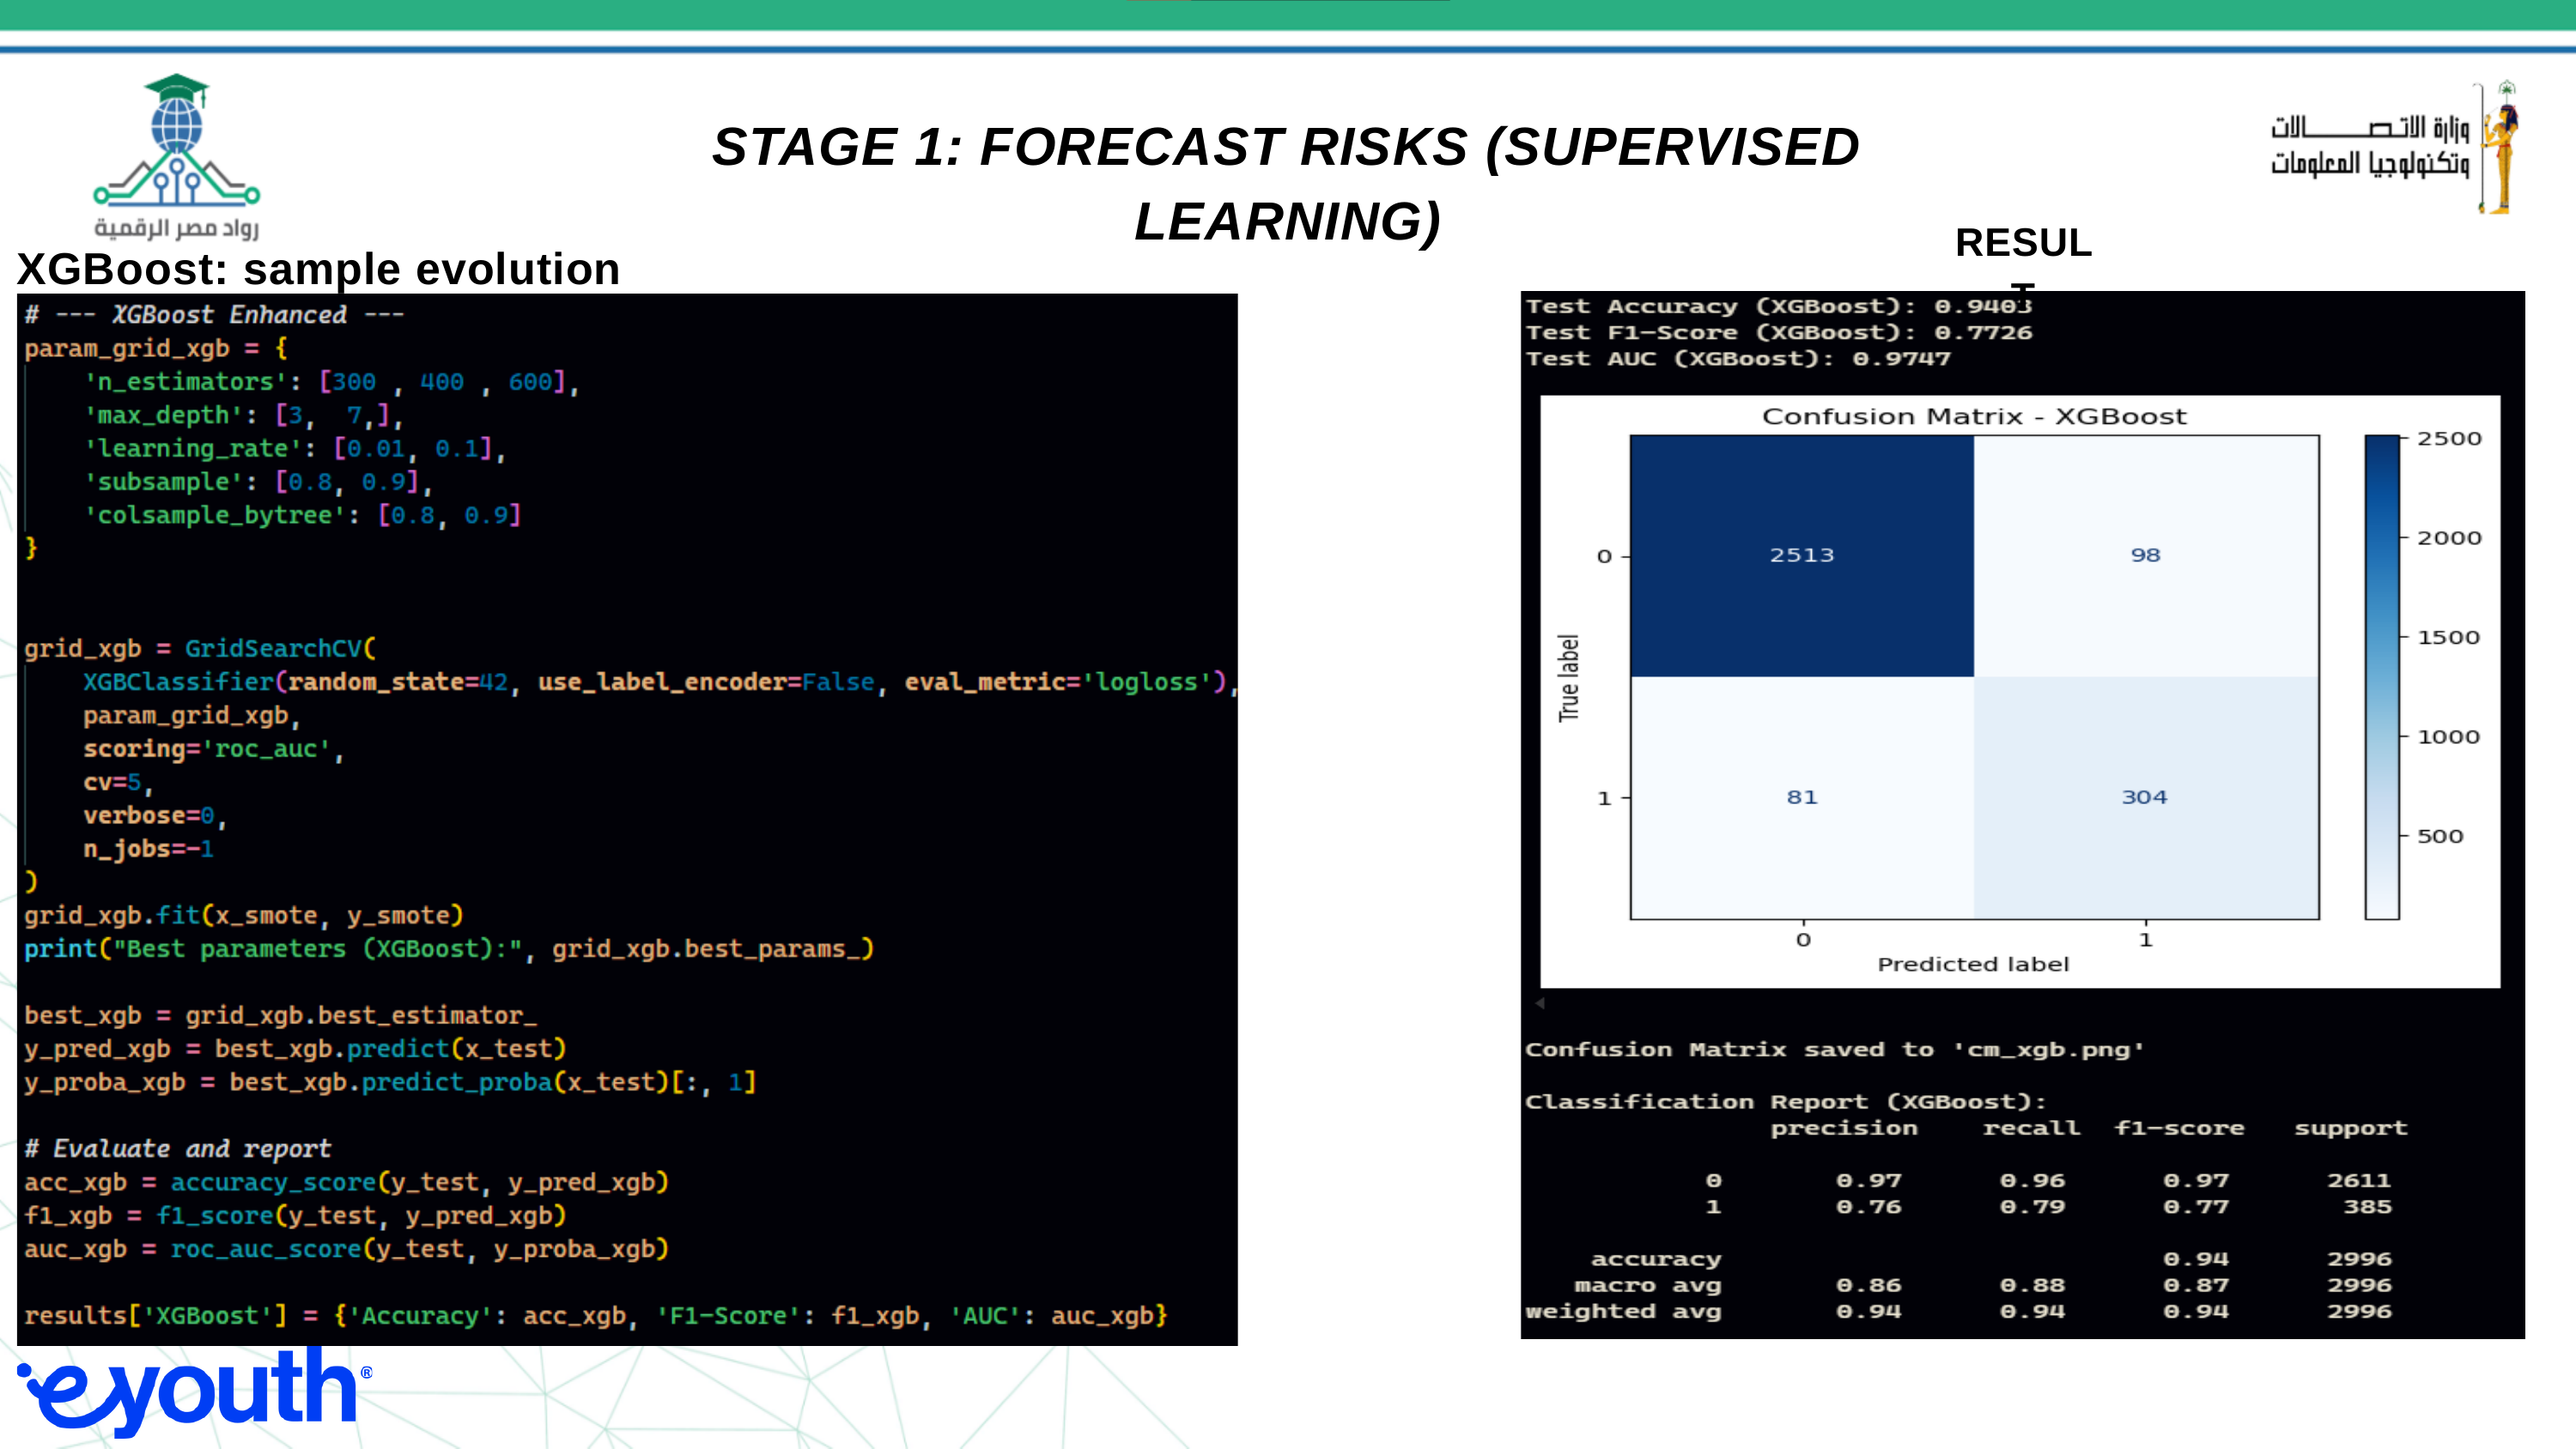

STAGE 1: FORECAST RISKS (SUPERVISED LEARNING)
RESULT
XGBoost: sample evolution